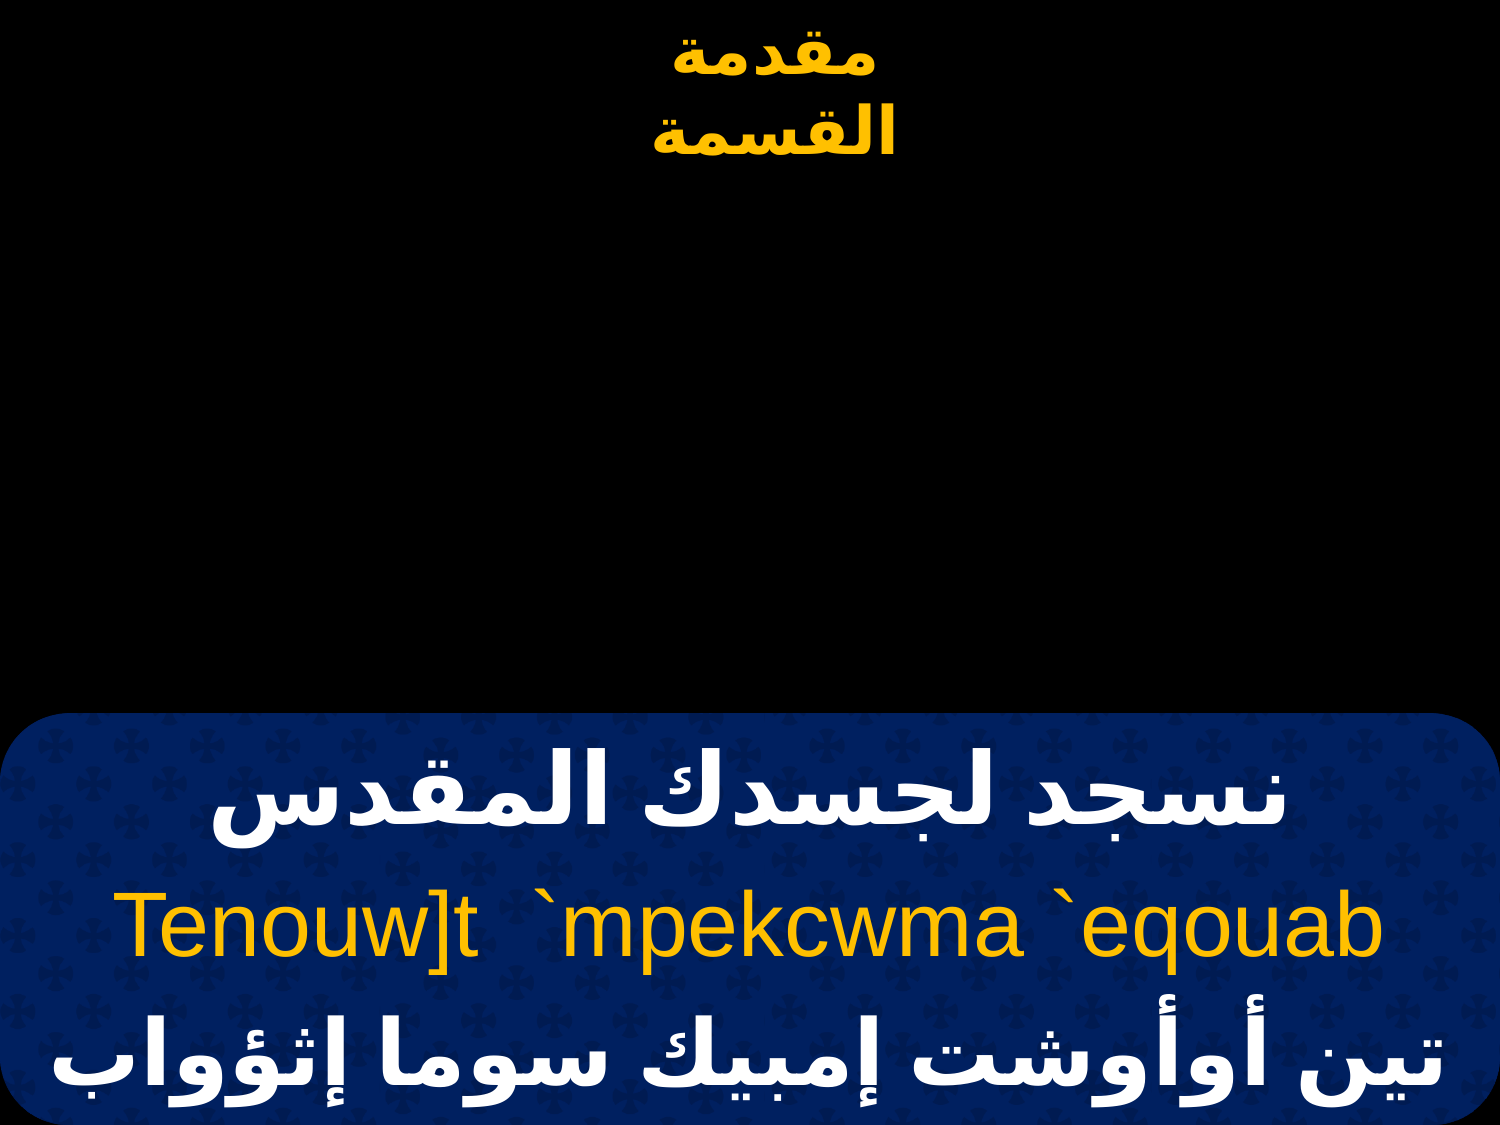

# نسجد لجسدك المقدس
Tenouw]t  `mpekcwma `eqouab
تين أوأوشت إمبيك سوما إثؤواب